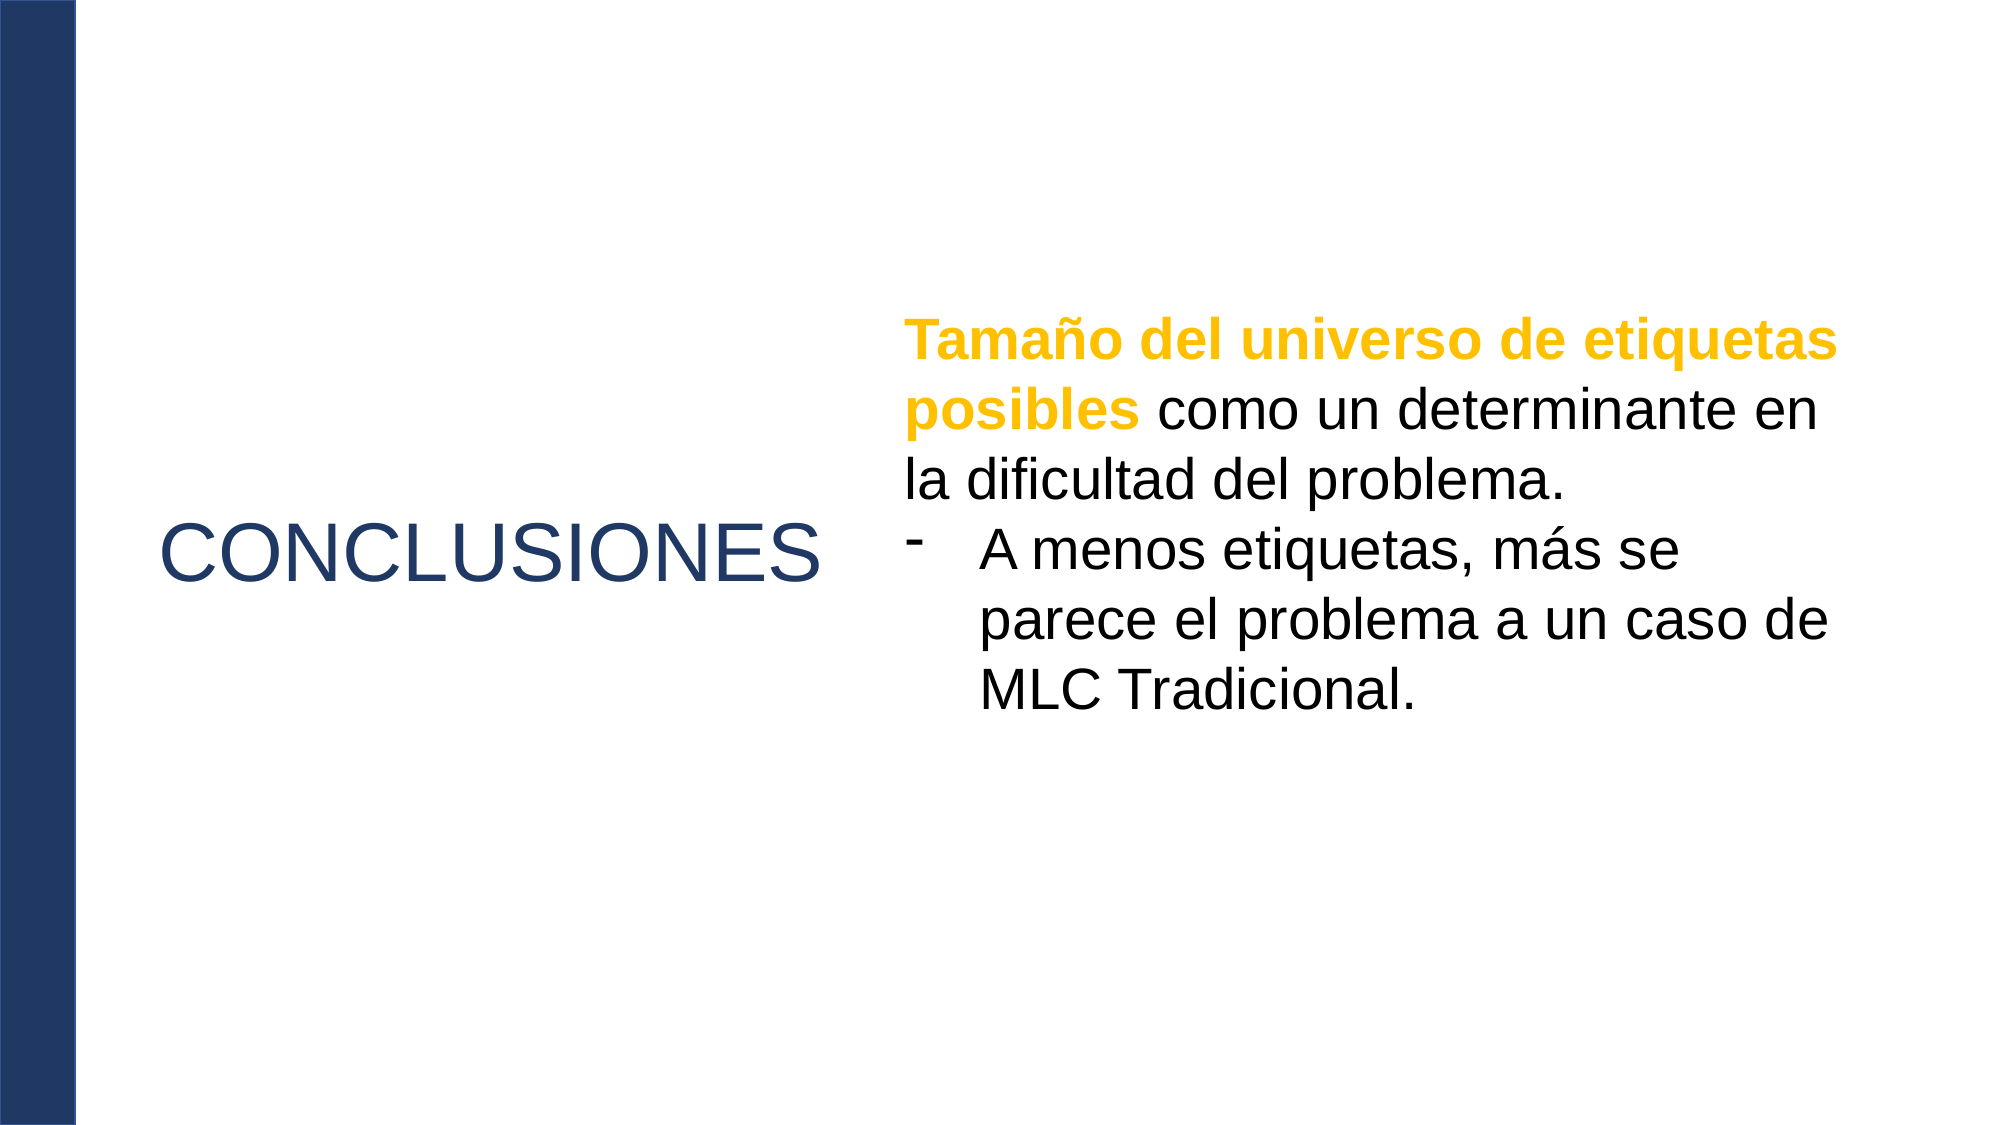

Tamaño del universo de etiquetas posibles como un determinante en la dificultad del problema.
A menos etiquetas, más se parece el problema a un caso de MLC Tradicional.
CONCLUSIONES

28